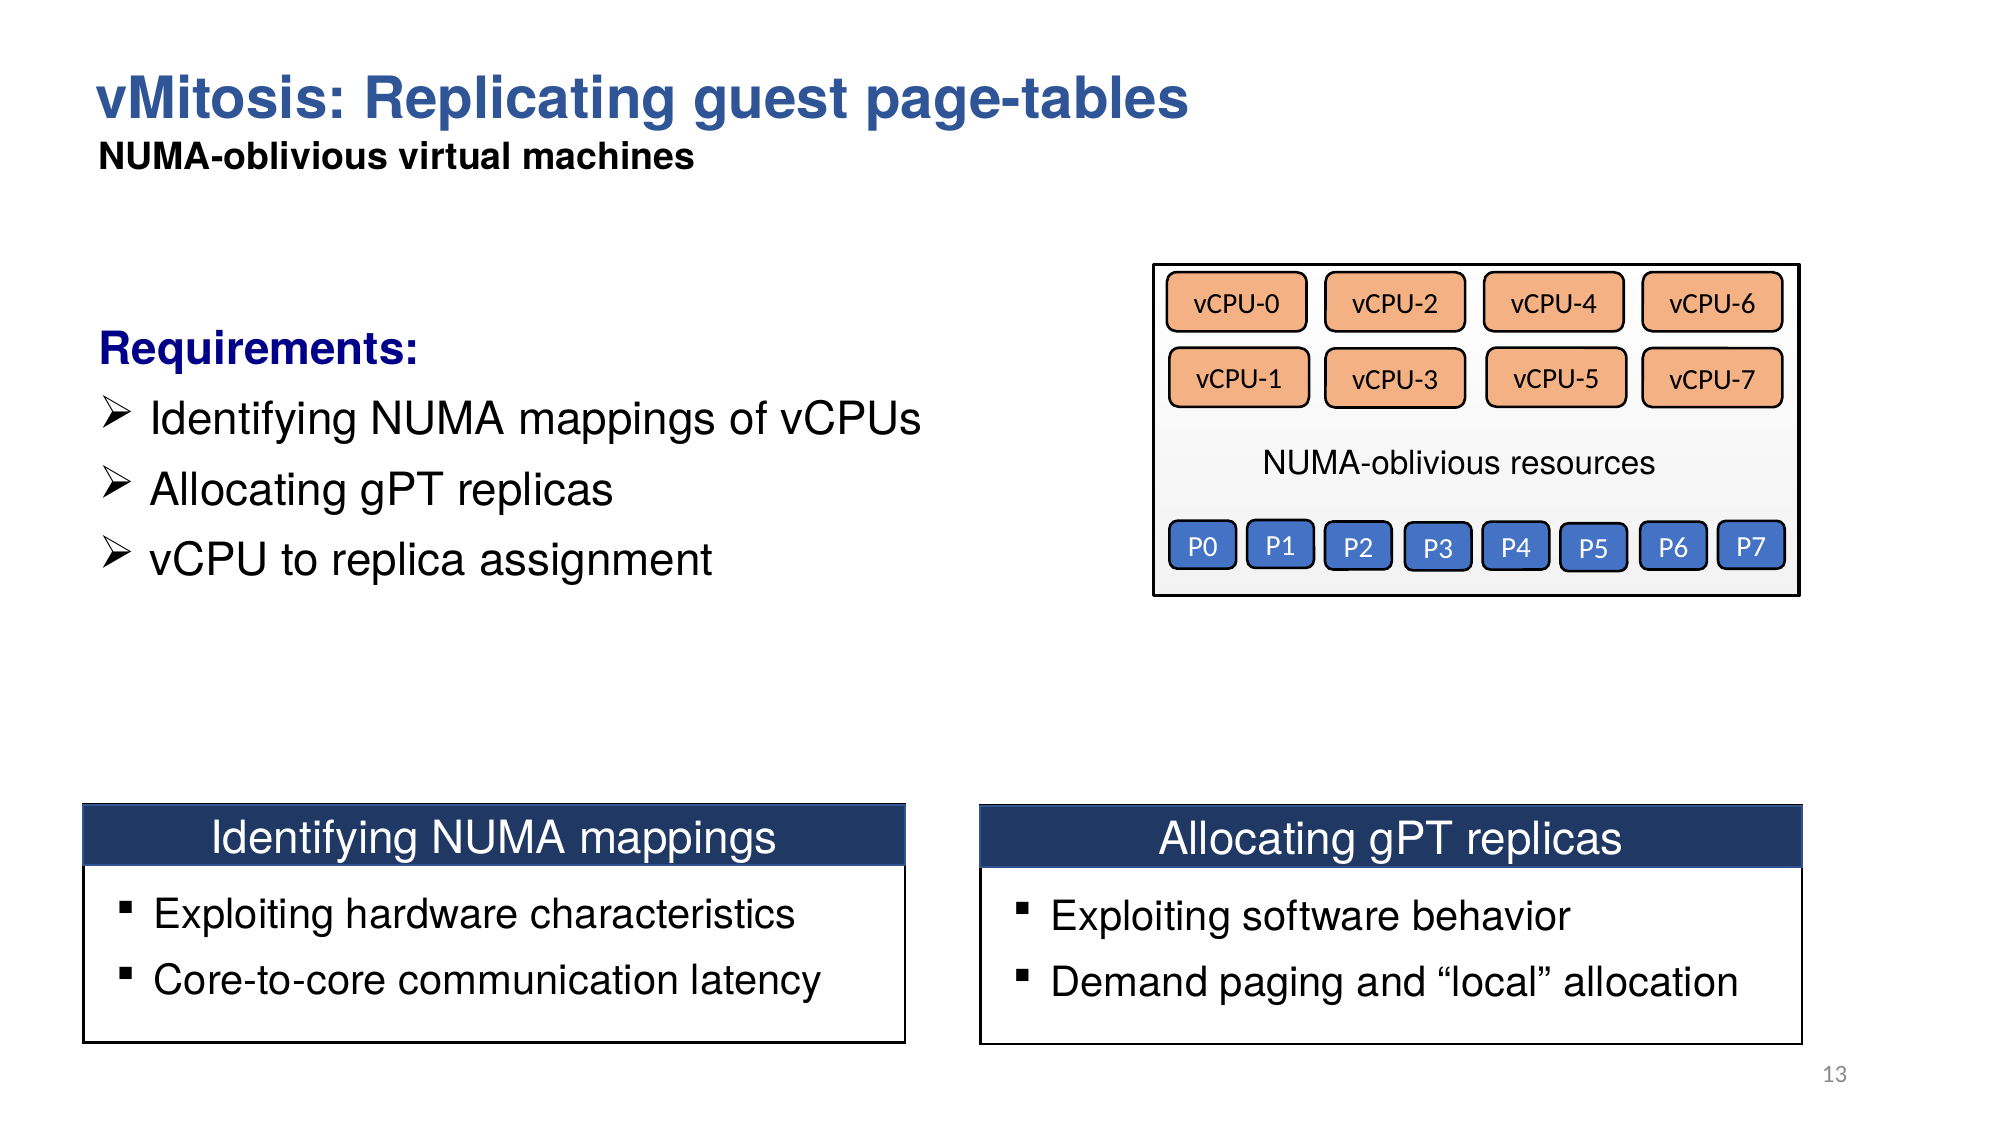

vMitosis: Replicating guest page-tables
NUMA-oblivious virtual machines

vCPU-0
vCPU-2
vCPU-4
vCPU-6
vCPU-5
vCPU-1
vCPU-7
vCPU-3
Requirements:
 Identifying NUMA mappings of vCPUs
 Allocating gPT replicas
 vCPU to replica assignment
NUMA-oblivious resources
P1
P0
P7
P2
P6
P4
P3
P5

Identifying NUMA mappings
Exploiting hardware characteristics
Core-to-core communication latency

Allocating gPT replicas
Exploiting software behavior
Demand paging and “local” allocation
13